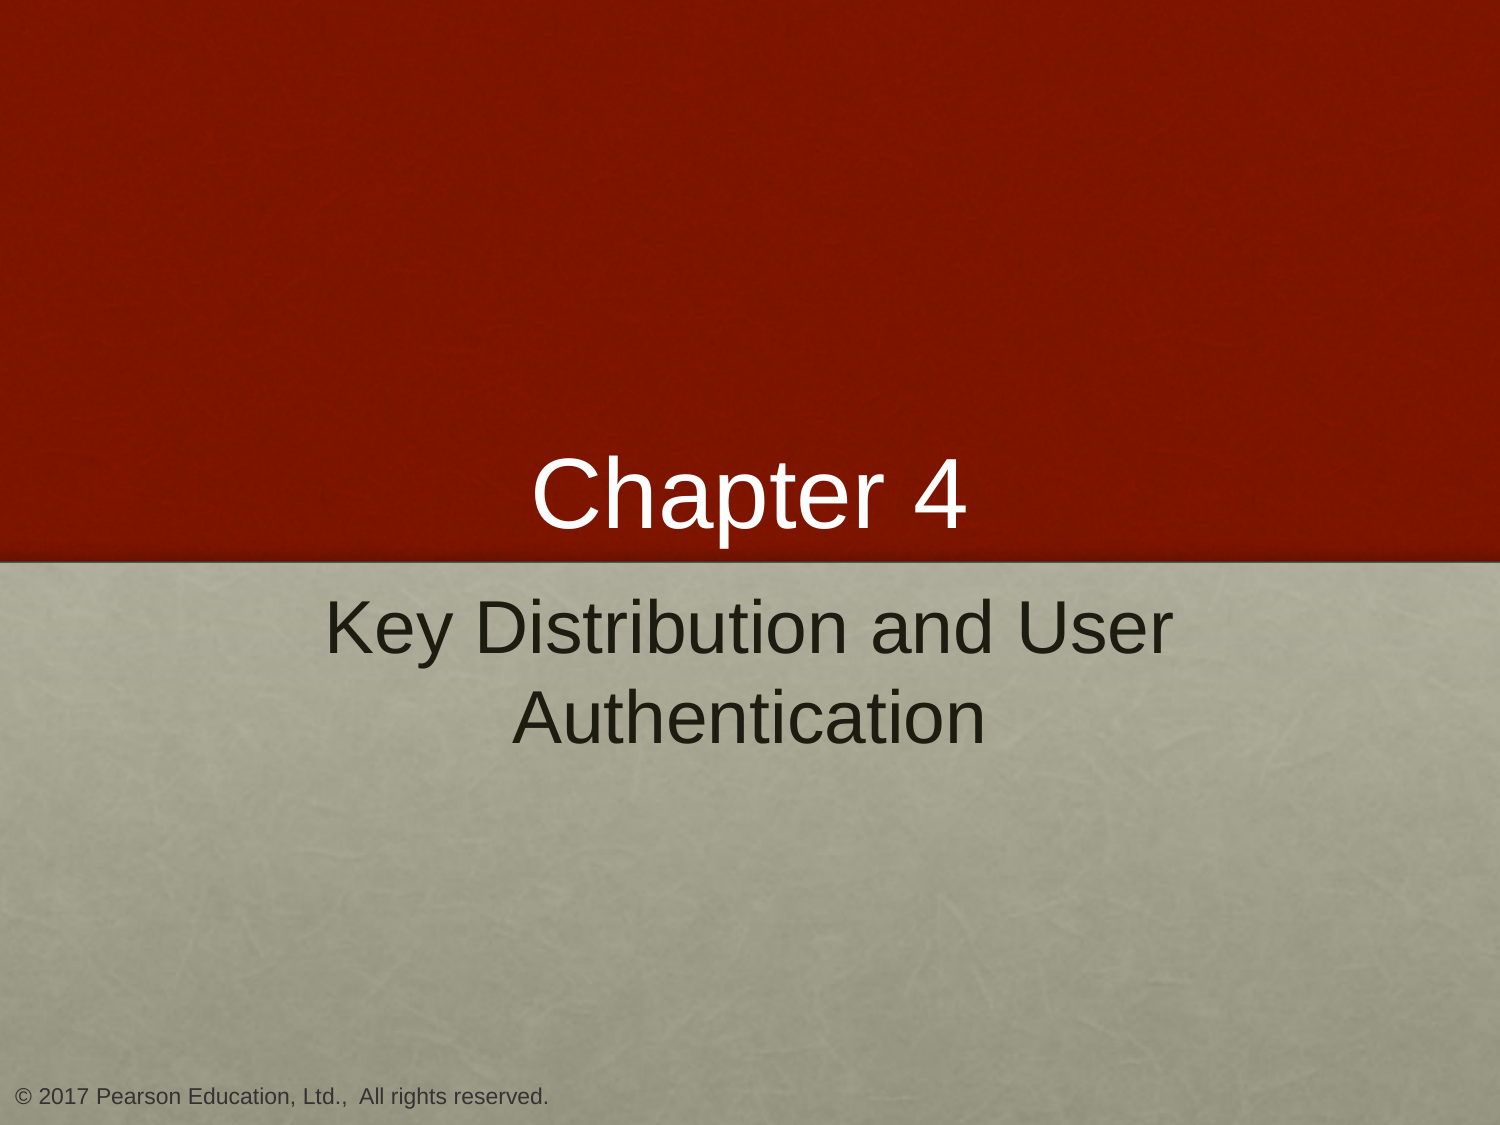

# Chapter 4
Key Distribution and User Authentication
© 2017 Pearson Education, Ltd.,  All rights reserved.